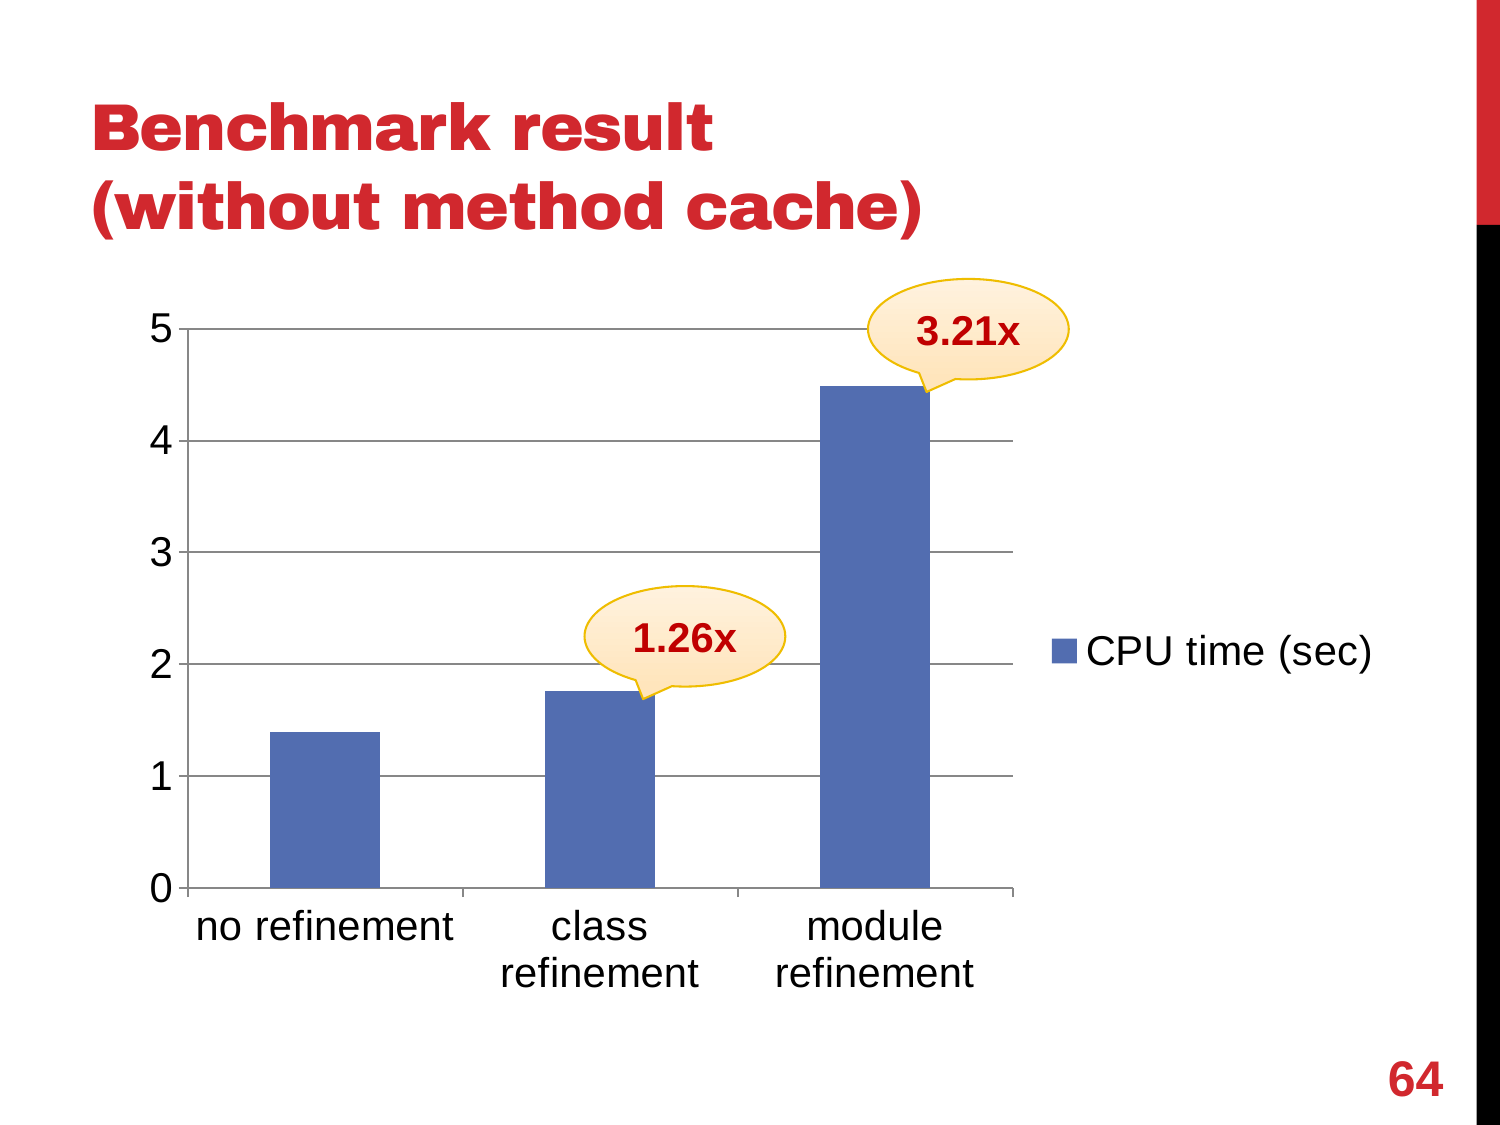

# Benchmark result (without method cache)
3.21x

### Chart

| Category | CPU time (sec) |
|---|---|
| no refinement | 1.4 |
| class refinement | 1.76 |
| module refinement | 4.49 |
1.26x
64